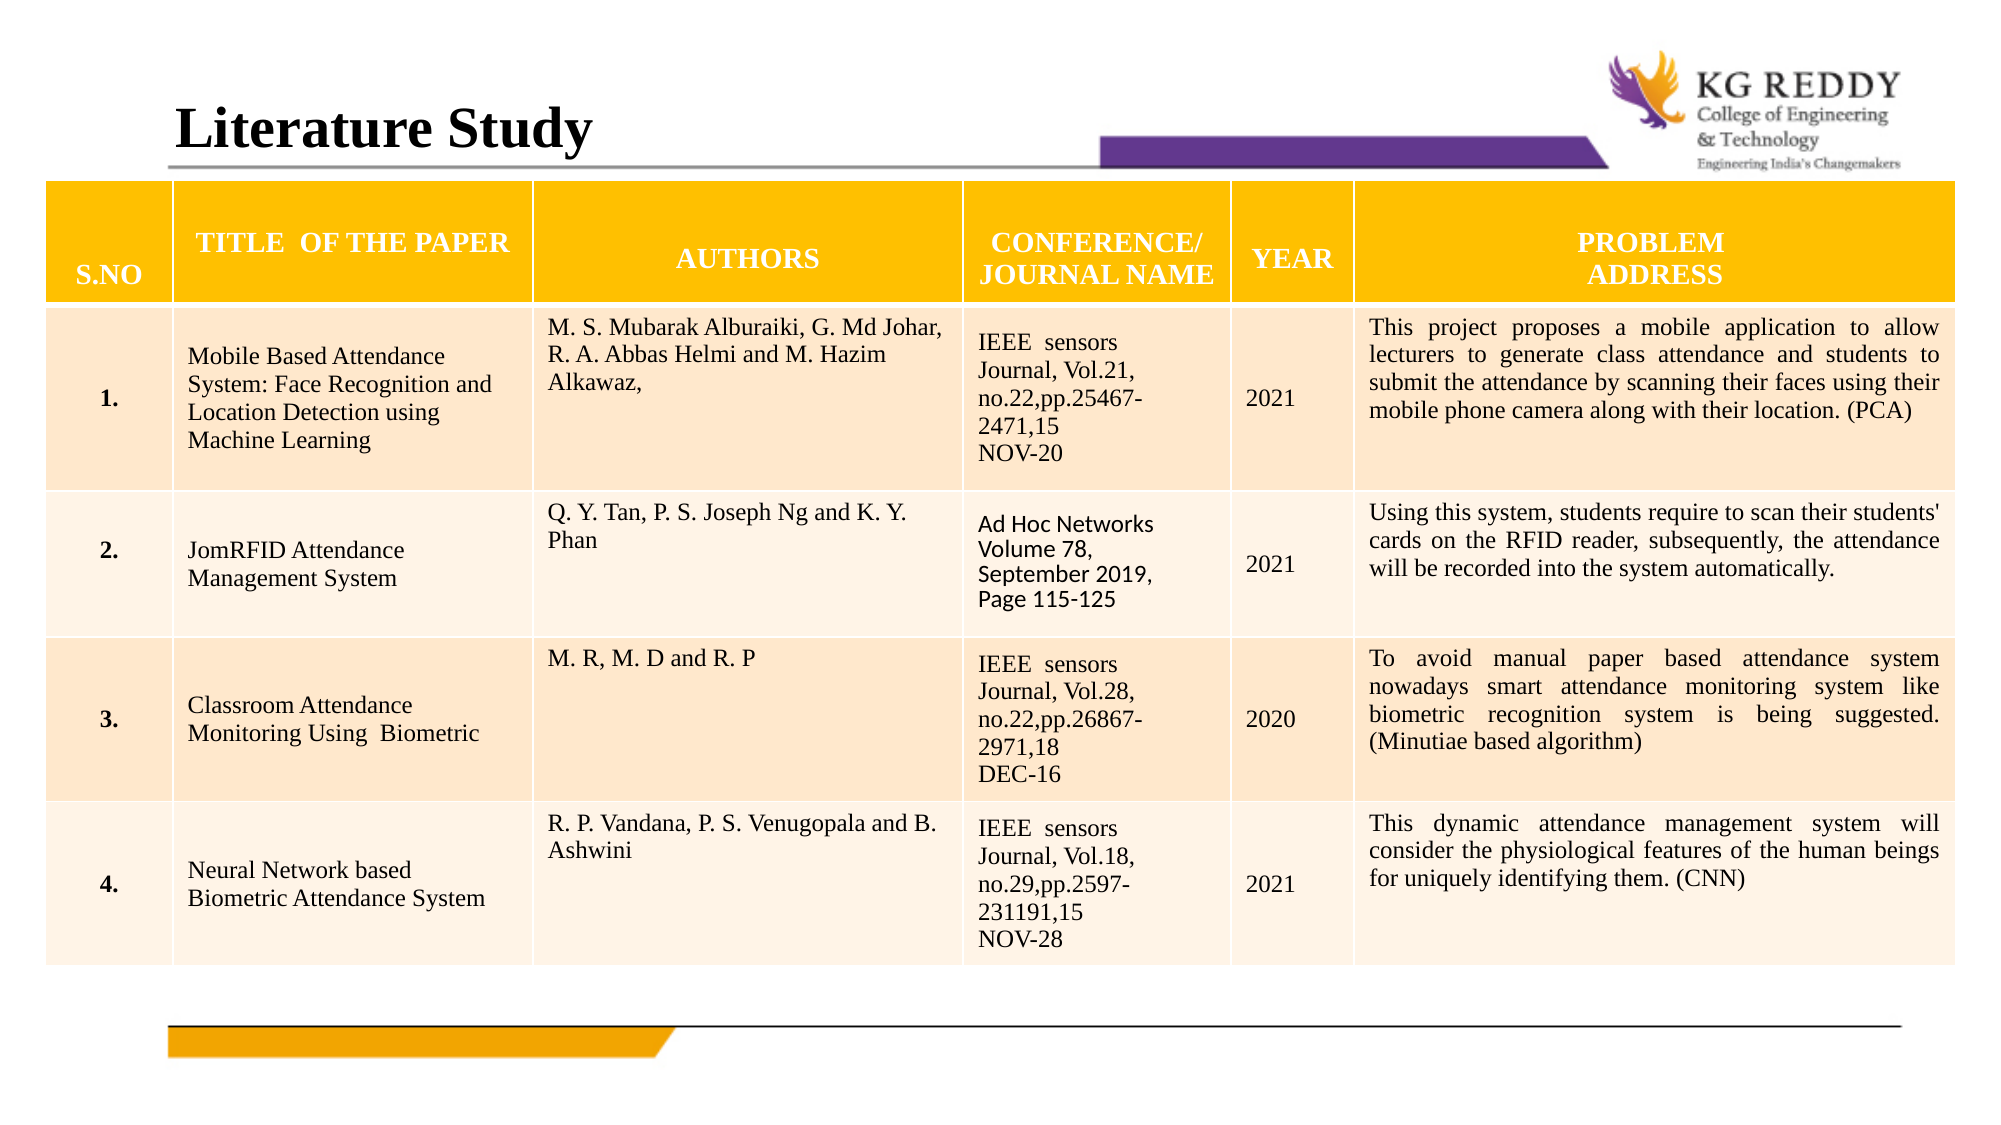

Literature Study
| S.NO | TITLE OF THE PAPER | AUTHORS | CONFERENCE/ JOURNAL NAME | YEAR | PROBLEM ADDRESS |
| --- | --- | --- | --- | --- | --- |
| 1. | Mobile Based Attendance System: Face Recognition and Location Detection using Machine Learning | M. S. Mubarak Alburaiki, G. Md Johar, R. A. Abbas Helmi and M. Hazim Alkawaz, | IEEE sensors Journal, Vol.21, no.22,pp.25467-2471,15 NOV-20 | 2021 | This project proposes a mobile application to allow lecturers to generate class attendance and students to submit the attendance by scanning their faces using their mobile phone camera along with their location. (PCA) |
| 2. | JomRFID Attendance Management System | Q. Y. Tan, P. S. Joseph Ng and K. Y. Phan | Ad Hoc Networks Volume 78, September 2019, Page 115-125 | 2021 | Using this system, students require to scan their students' cards on the RFID reader, subsequently, the attendance will be recorded into the system automatically. |
| 3. | Classroom Attendance Monitoring Using Biometric | M. R, M. D and R. P | IEEE sensors Journal, Vol.28, no.22,pp.26867-2971,18 DEC-16 | 2020 | To avoid manual paper based attendance system nowadays smart attendance monitoring system like biometric recognition system is being suggested. (Minutiae based algorithm) |
| 4. | Neural Network based Biometric Attendance System | R. P. Vandana, P. S. Venugopala and B. Ashwini | IEEE sensors Journal, Vol.18, no.29,pp.2597-231191,15 NOV-28 | 2021 | This dynamic attendance management system will consider the physiological features of the human beings for uniquely identifying them. (CNN) |